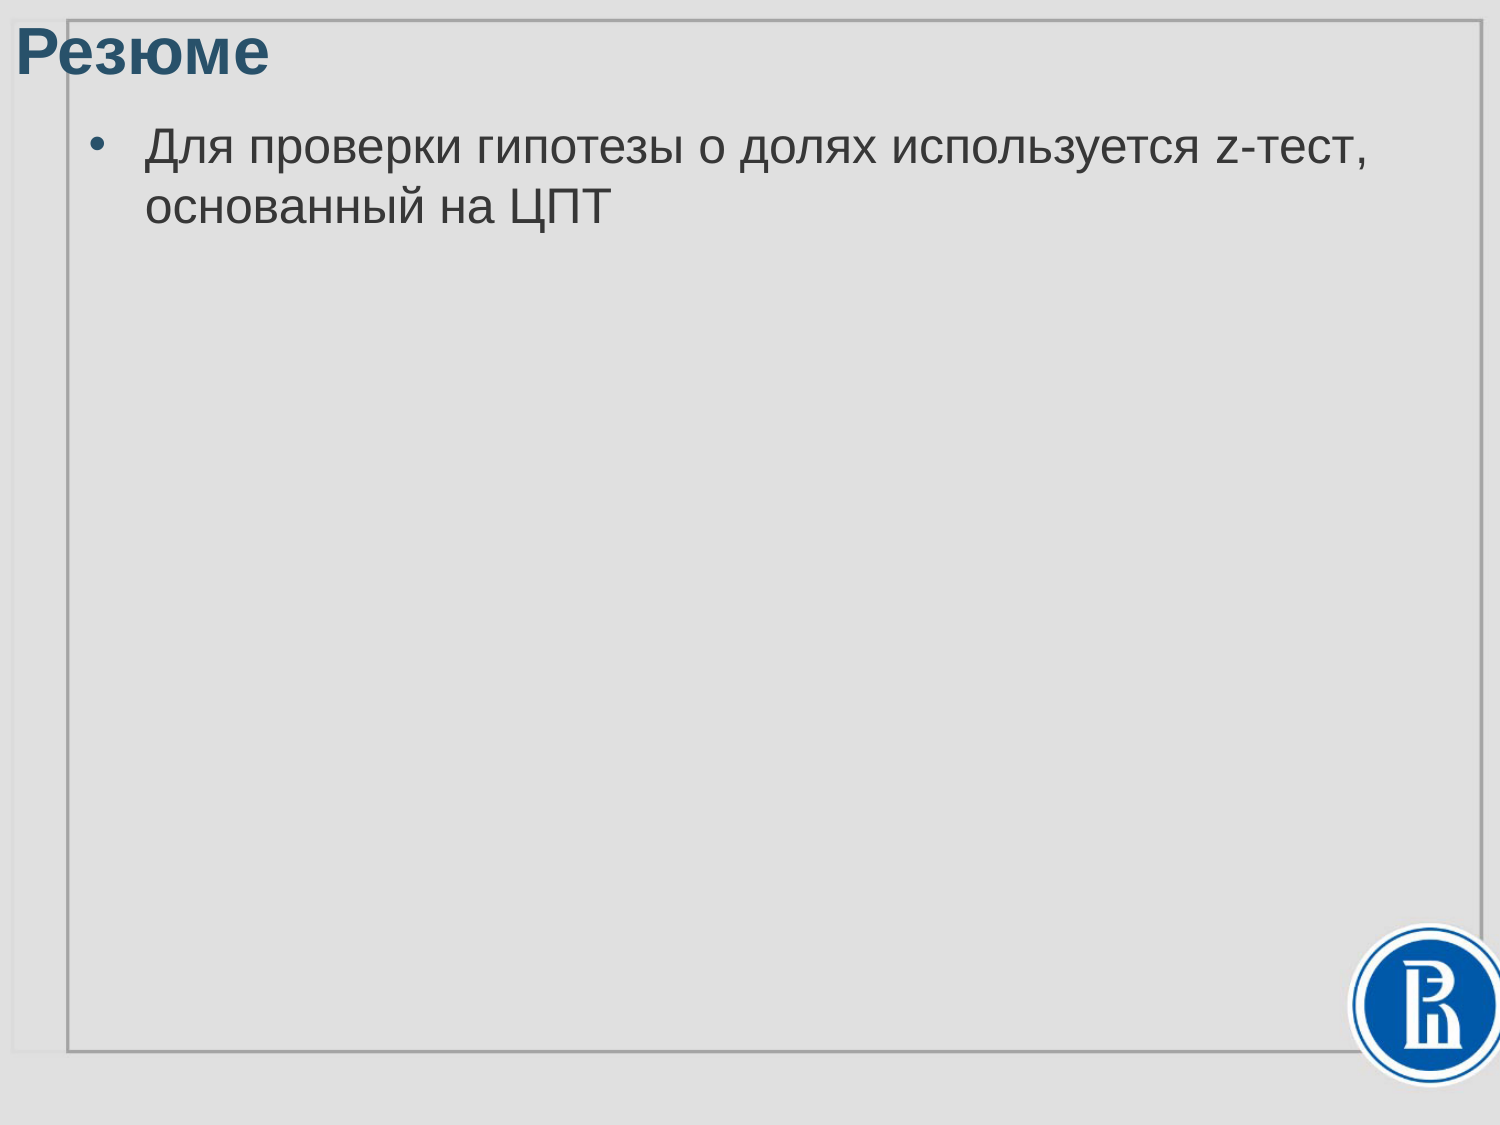

# Резюме
Для проверки гипотезы о долях используется z-тест, основанный на ЦПТ